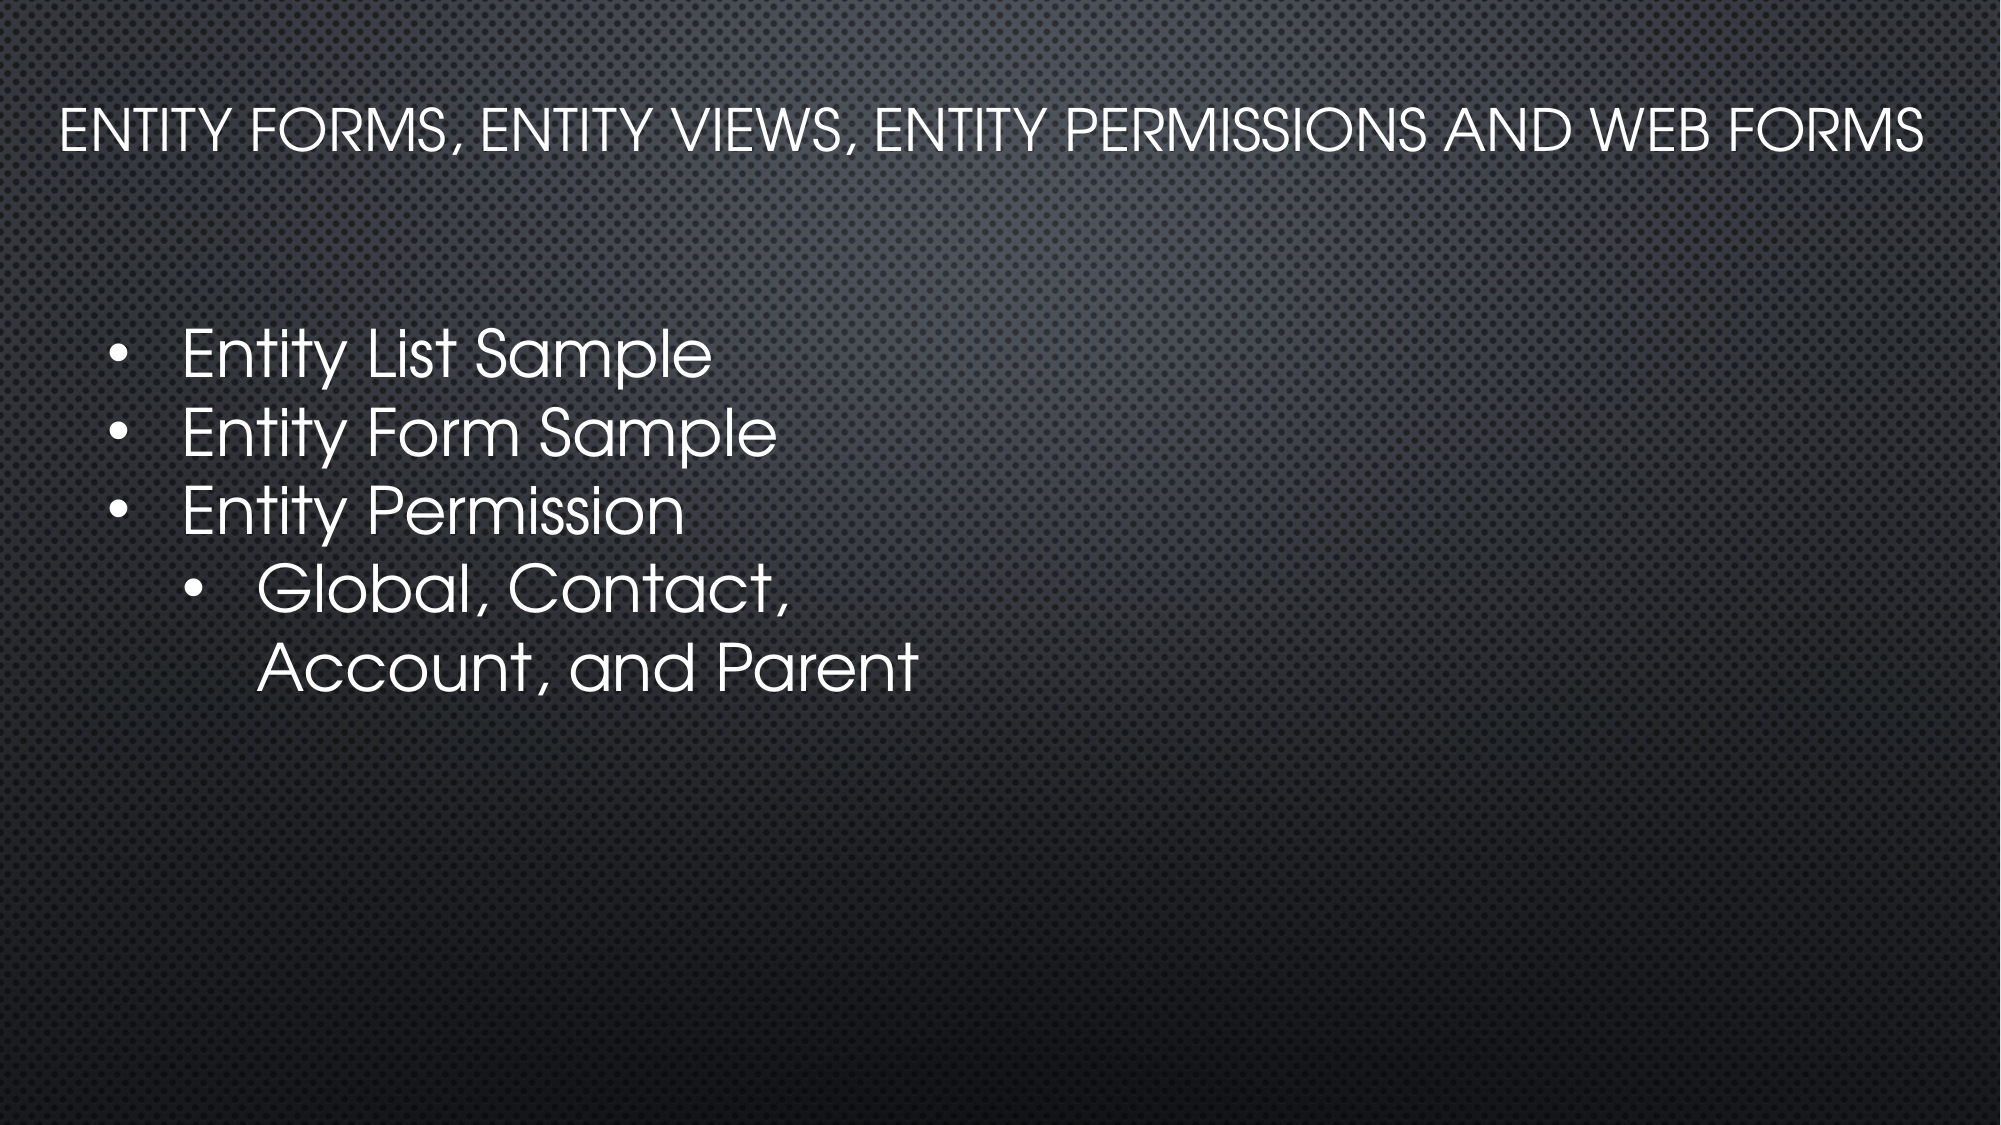

# Entity Forms, Entity Views, Entity Permissions and Web Forms
Entity List Sample
Entity Form Sample
Entity Permission
Global, Contact, Account, and Parent